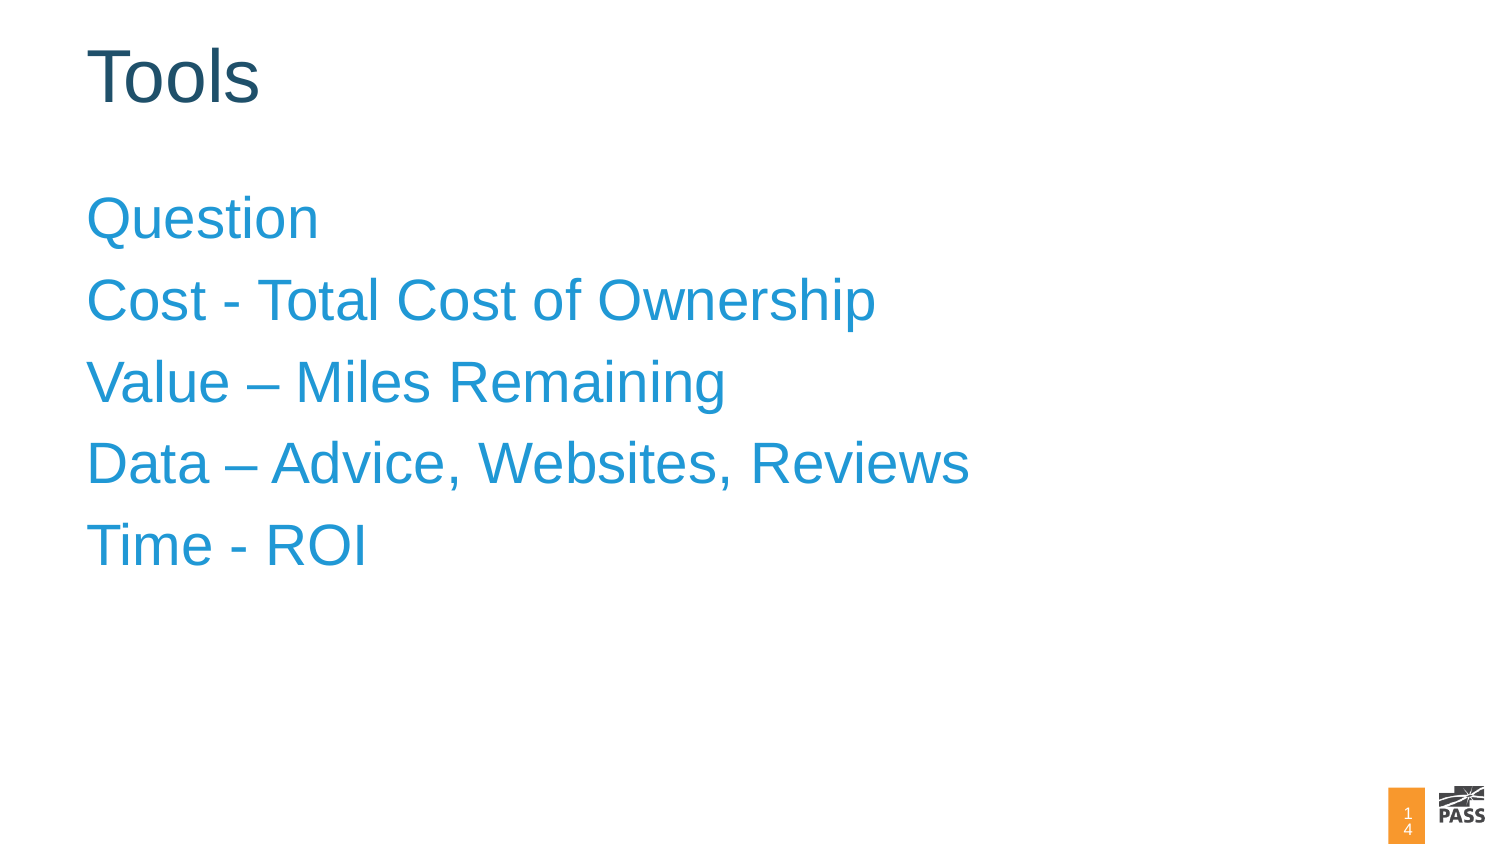

# Tools
Question
Cost - Total Cost of Ownership
Value – Miles Remaining
Data – Advice, Websites, Reviews
Time - ROI

14